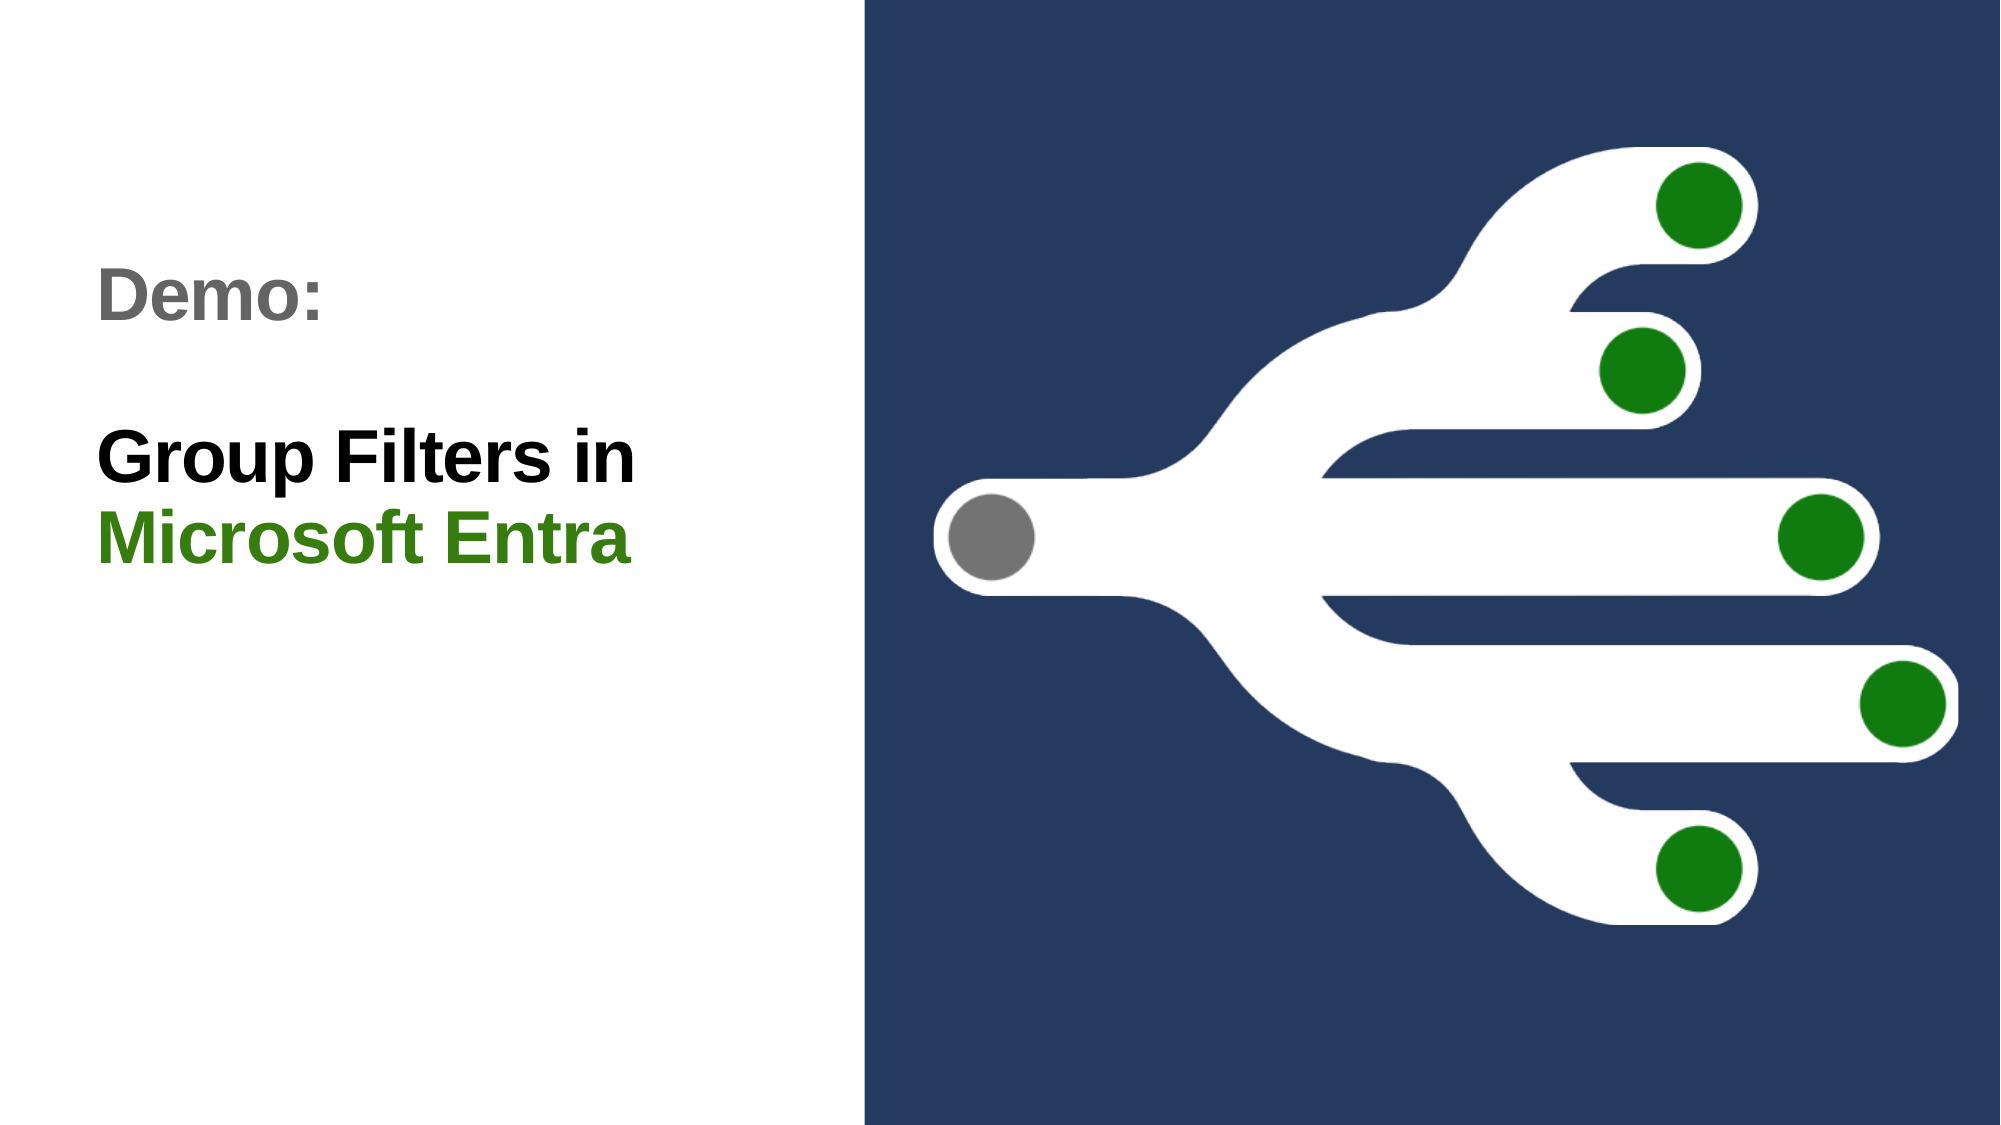

# Demo: Group Filters in Microsoft Entra